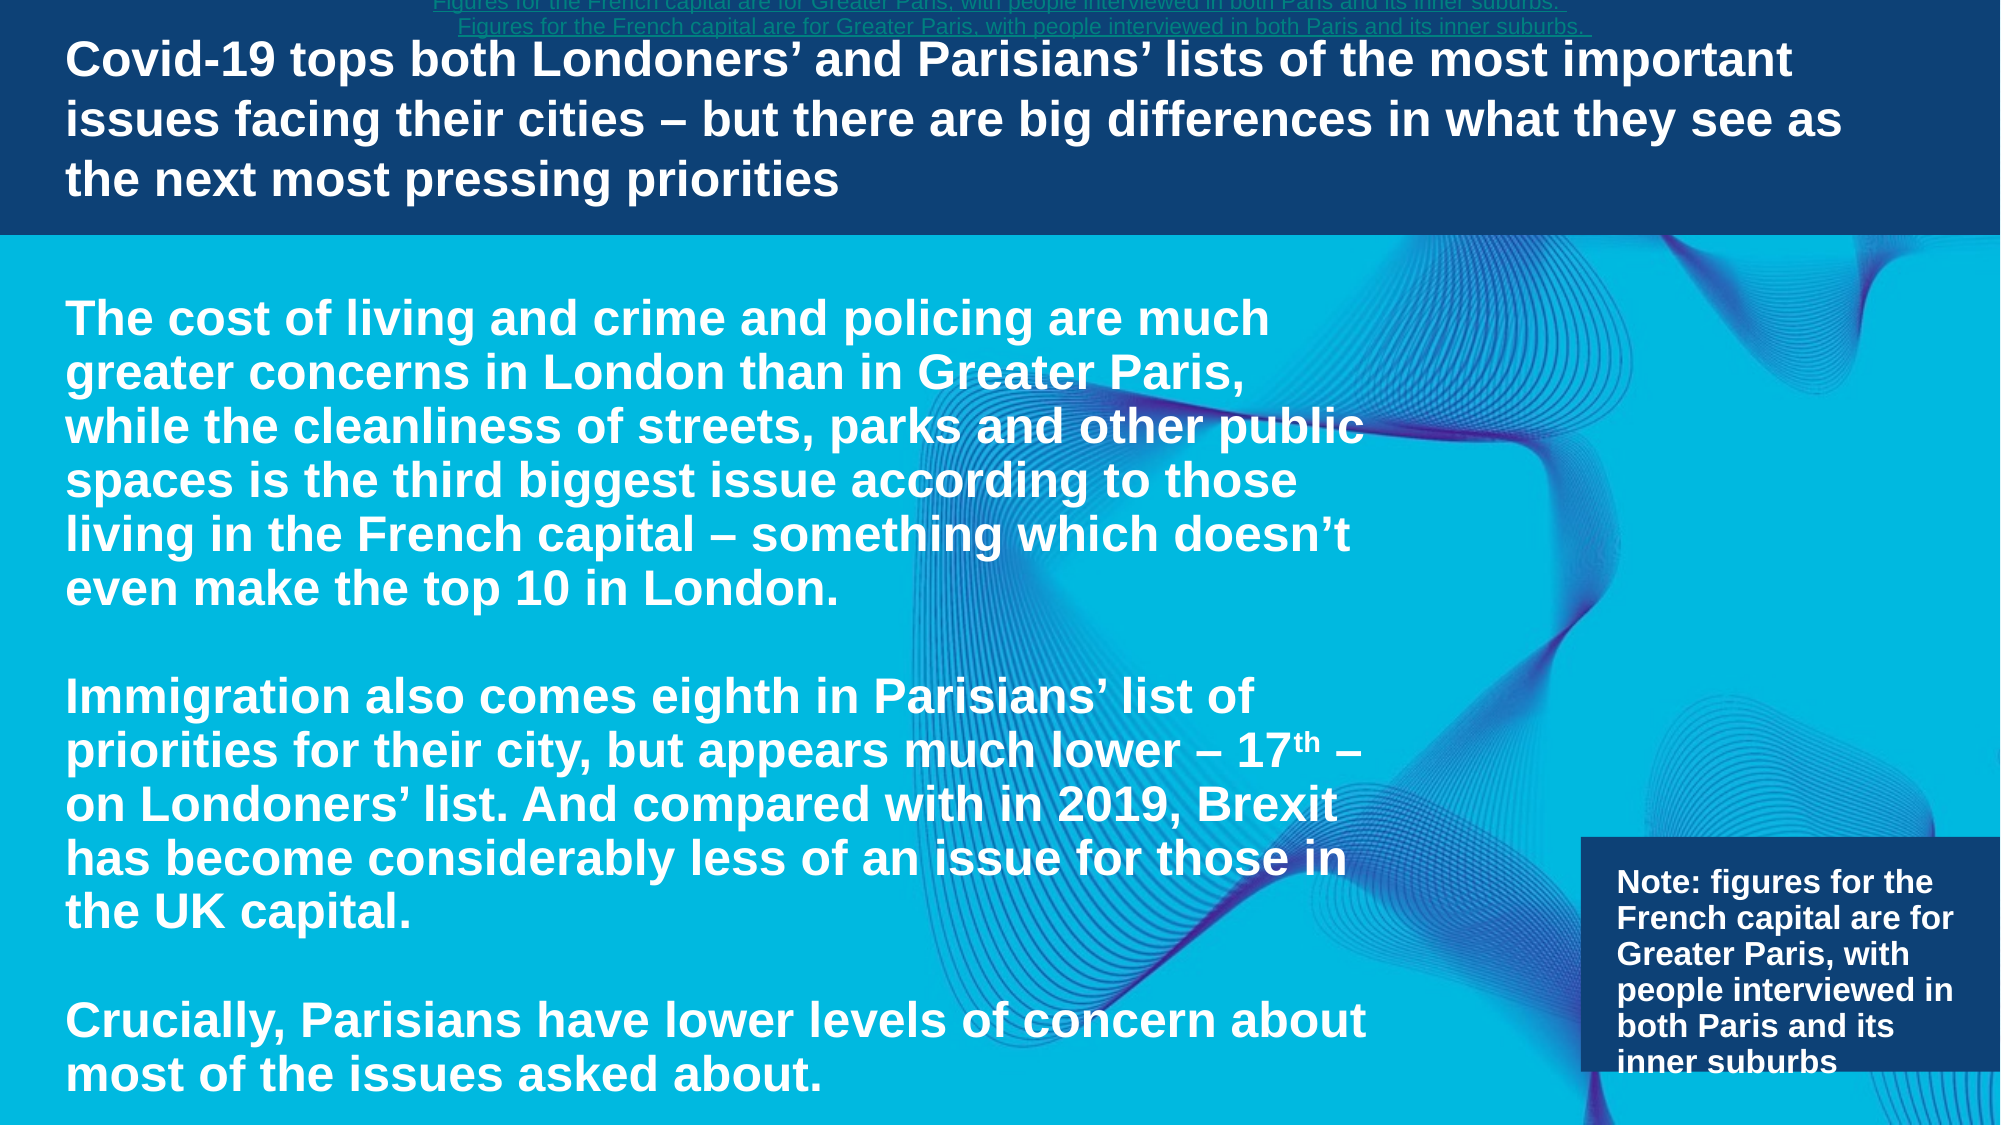

Figures for the French capital are for Greater Paris, with people interviewed in both Paris and its inner suburbs.

Covid-19 tops both Londoners’ and Parisians’ lists of the most important issues facing their cities – but there are big differences in what they see as the next most pressing priorities
Figures for the French capital are for Greater Paris, with people interviewed in both Paris and its inner suburbs.
# The cost of living and crime and policing are much greater concerns in London than in Greater Paris, while the cleanliness of streets, parks and other public spaces is the third biggest issue according to those living in the French capital – something which doesn’t even make the top 10 in London. Immigration also comes eighth in Parisians’ list of priorities for their city, but appears much lower – 17th – on Londoners’ list. And compared with in 2019, Brexit has become considerably less of an issue for those in the UK capital. Crucially, Parisians have lower levels of concern about most of the issues asked about.

Note: figures for the French capital are for Greater Paris, with people interviewed in both Paris and its inner suburbs